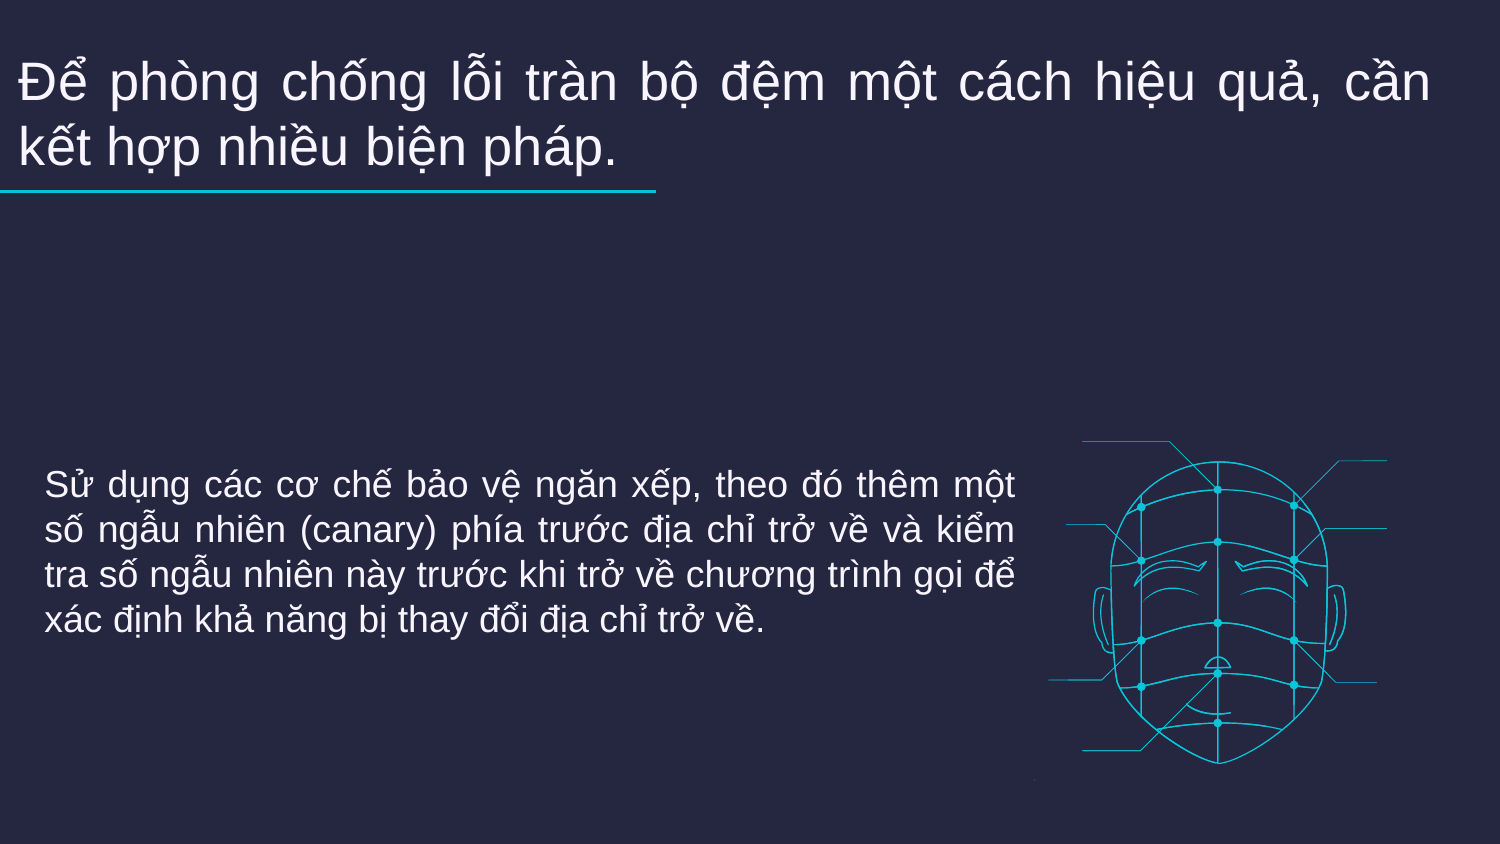

Để phòng chống lỗi tràn bộ đệm một cách hiệu quả, cần kết hợp nhiều biện pháp.
Sử dụng các cơ chế bảo vệ ngăn xếp, theo đó thêm một số ngẫu nhiên (canary) phía trước địa chỉ trở về và kiểm tra số ngẫu nhiên này trước khi trở về chương trình gọi để xác định khả năng bị thay đổi địa chỉ trở về.